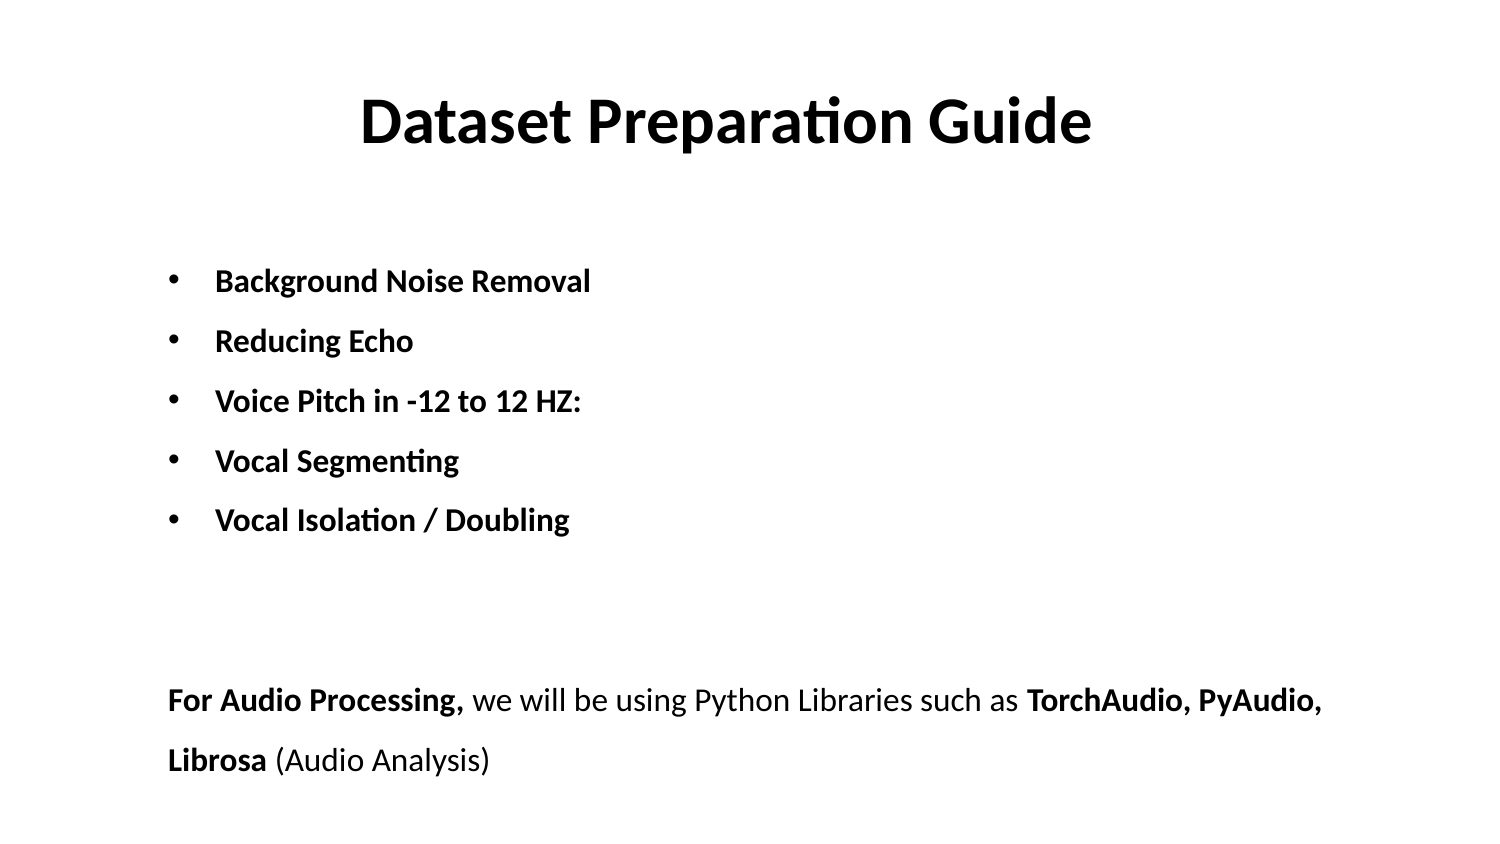

Dataset Preparation Guide
Background Noise Removal
Reducing Echo
Voice Pitch in -12 to 12 HZ:
Vocal Segmenting
Vocal Isolation / Doubling

For Audio Processing, we will be using Python Libraries such as TorchAudio, PyAudio, Librosa (Audio Analysis)